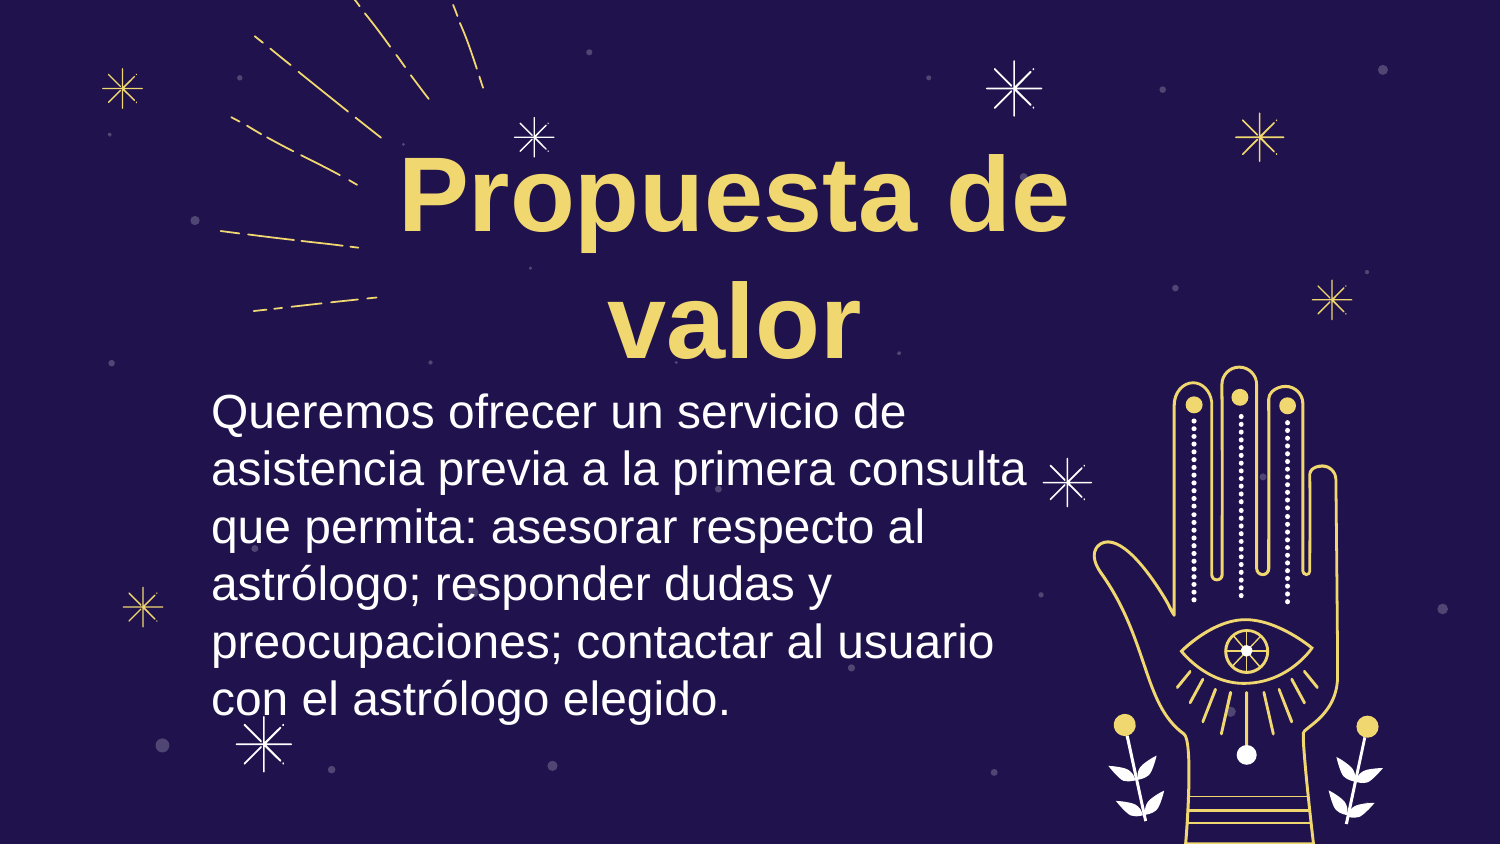

# Propuesta de valor

Queremos ofrecer un servicio de asistencia previa a la primera consulta que permita: asesorar respecto al astrólogo; responder dudas y preocupaciones; contactar al usuario con el astrólogo elegido.